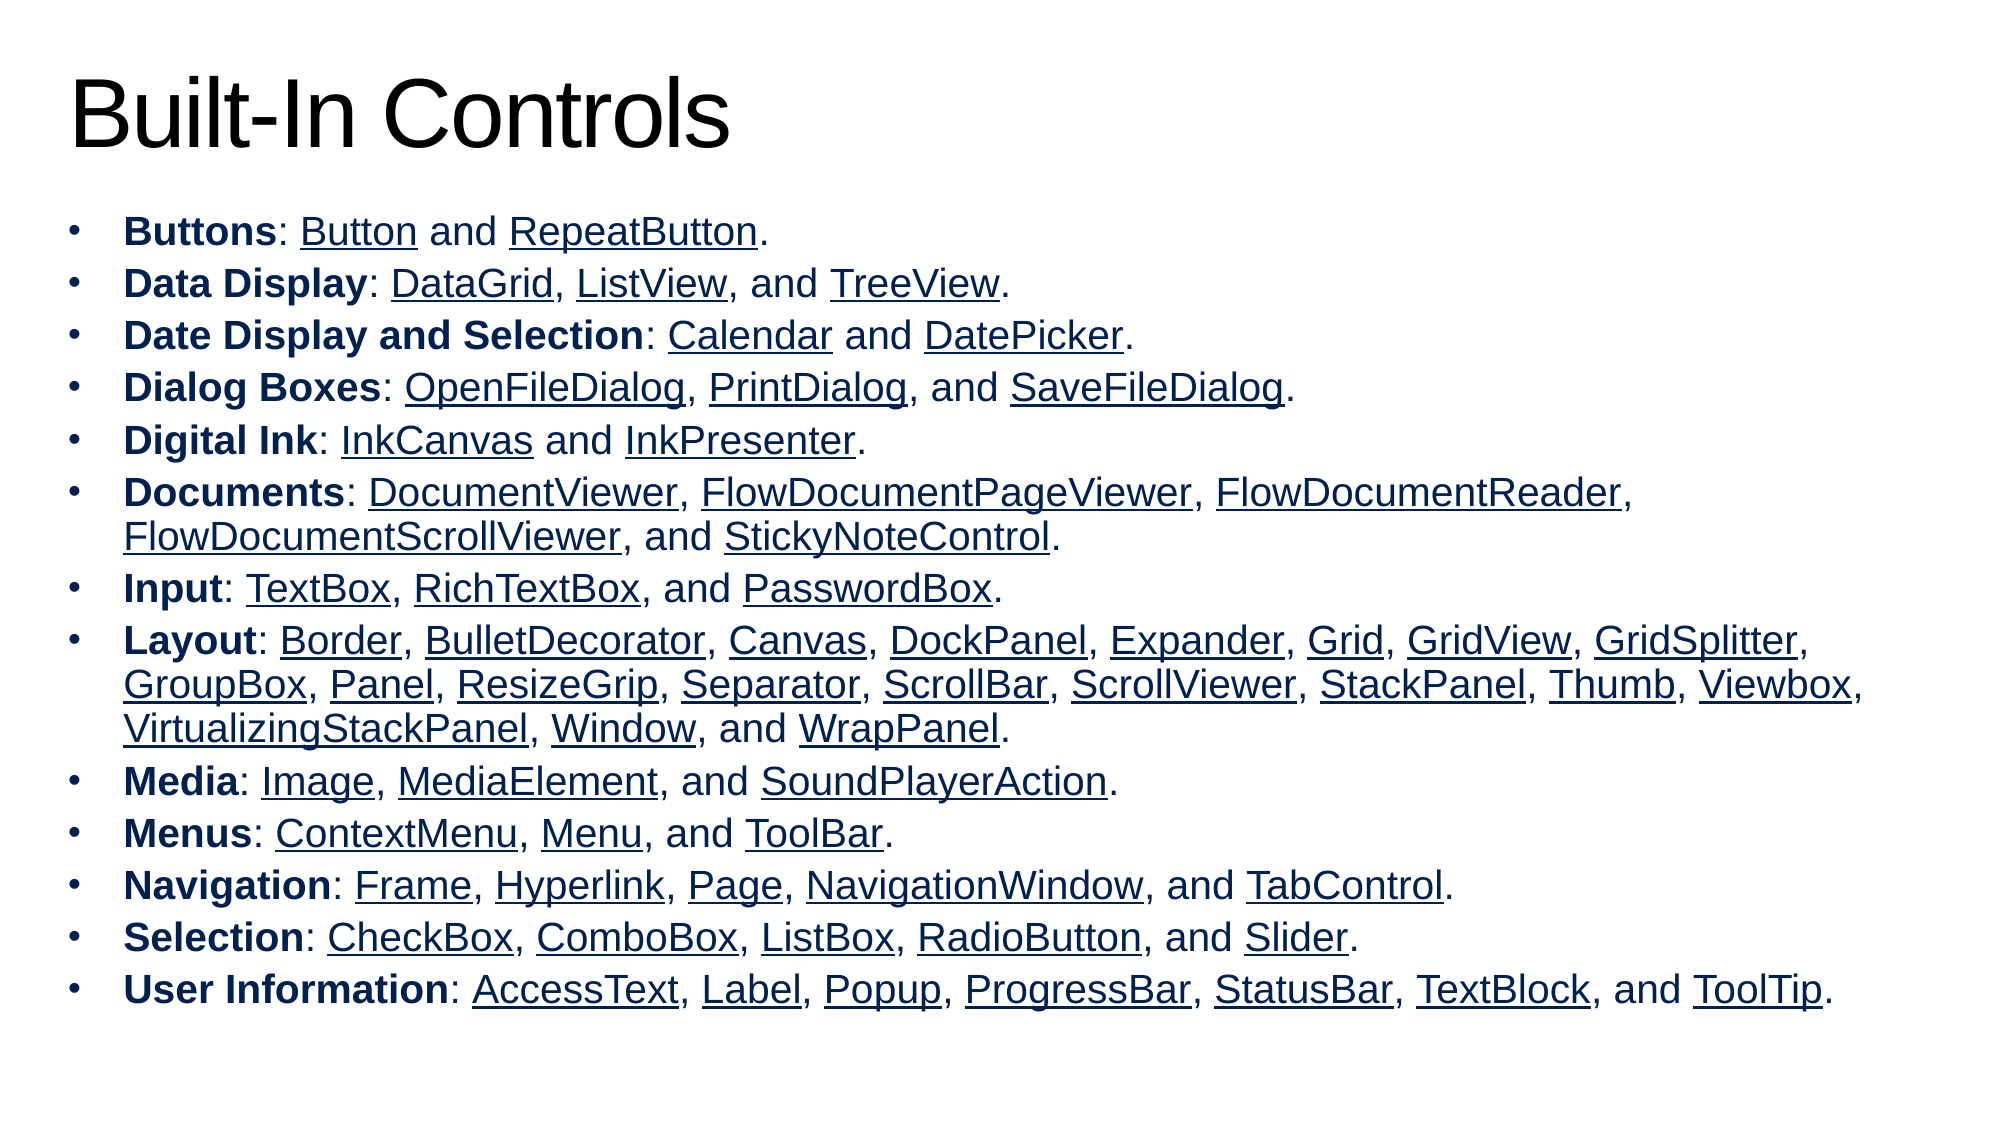

# Built-In Controls
Buttons: Button and RepeatButton.
Data Display: DataGrid, ListView, and TreeView.
Date Display and Selection: Calendar and DatePicker.
Dialog Boxes: OpenFileDialog, PrintDialog, and SaveFileDialog.
Digital Ink: InkCanvas and InkPresenter.
Documents: DocumentViewer, FlowDocumentPageViewer, FlowDocumentReader, FlowDocumentScrollViewer, and StickyNoteControl.
Input: TextBox, RichTextBox, and PasswordBox.
Layout: Border, BulletDecorator, Canvas, DockPanel, Expander, Grid, GridView, GridSplitter, GroupBox, Panel, ResizeGrip, Separator, ScrollBar, ScrollViewer, StackPanel, Thumb, Viewbox, VirtualizingStackPanel, Window, and WrapPanel.
Media: Image, MediaElement, and SoundPlayerAction.
Menus: ContextMenu, Menu, and ToolBar.
Navigation: Frame, Hyperlink, Page, NavigationWindow, and TabControl.
Selection: CheckBox, ComboBox, ListBox, RadioButton, and Slider.
User Information: AccessText, Label, Popup, ProgressBar, StatusBar, TextBlock, and ToolTip.